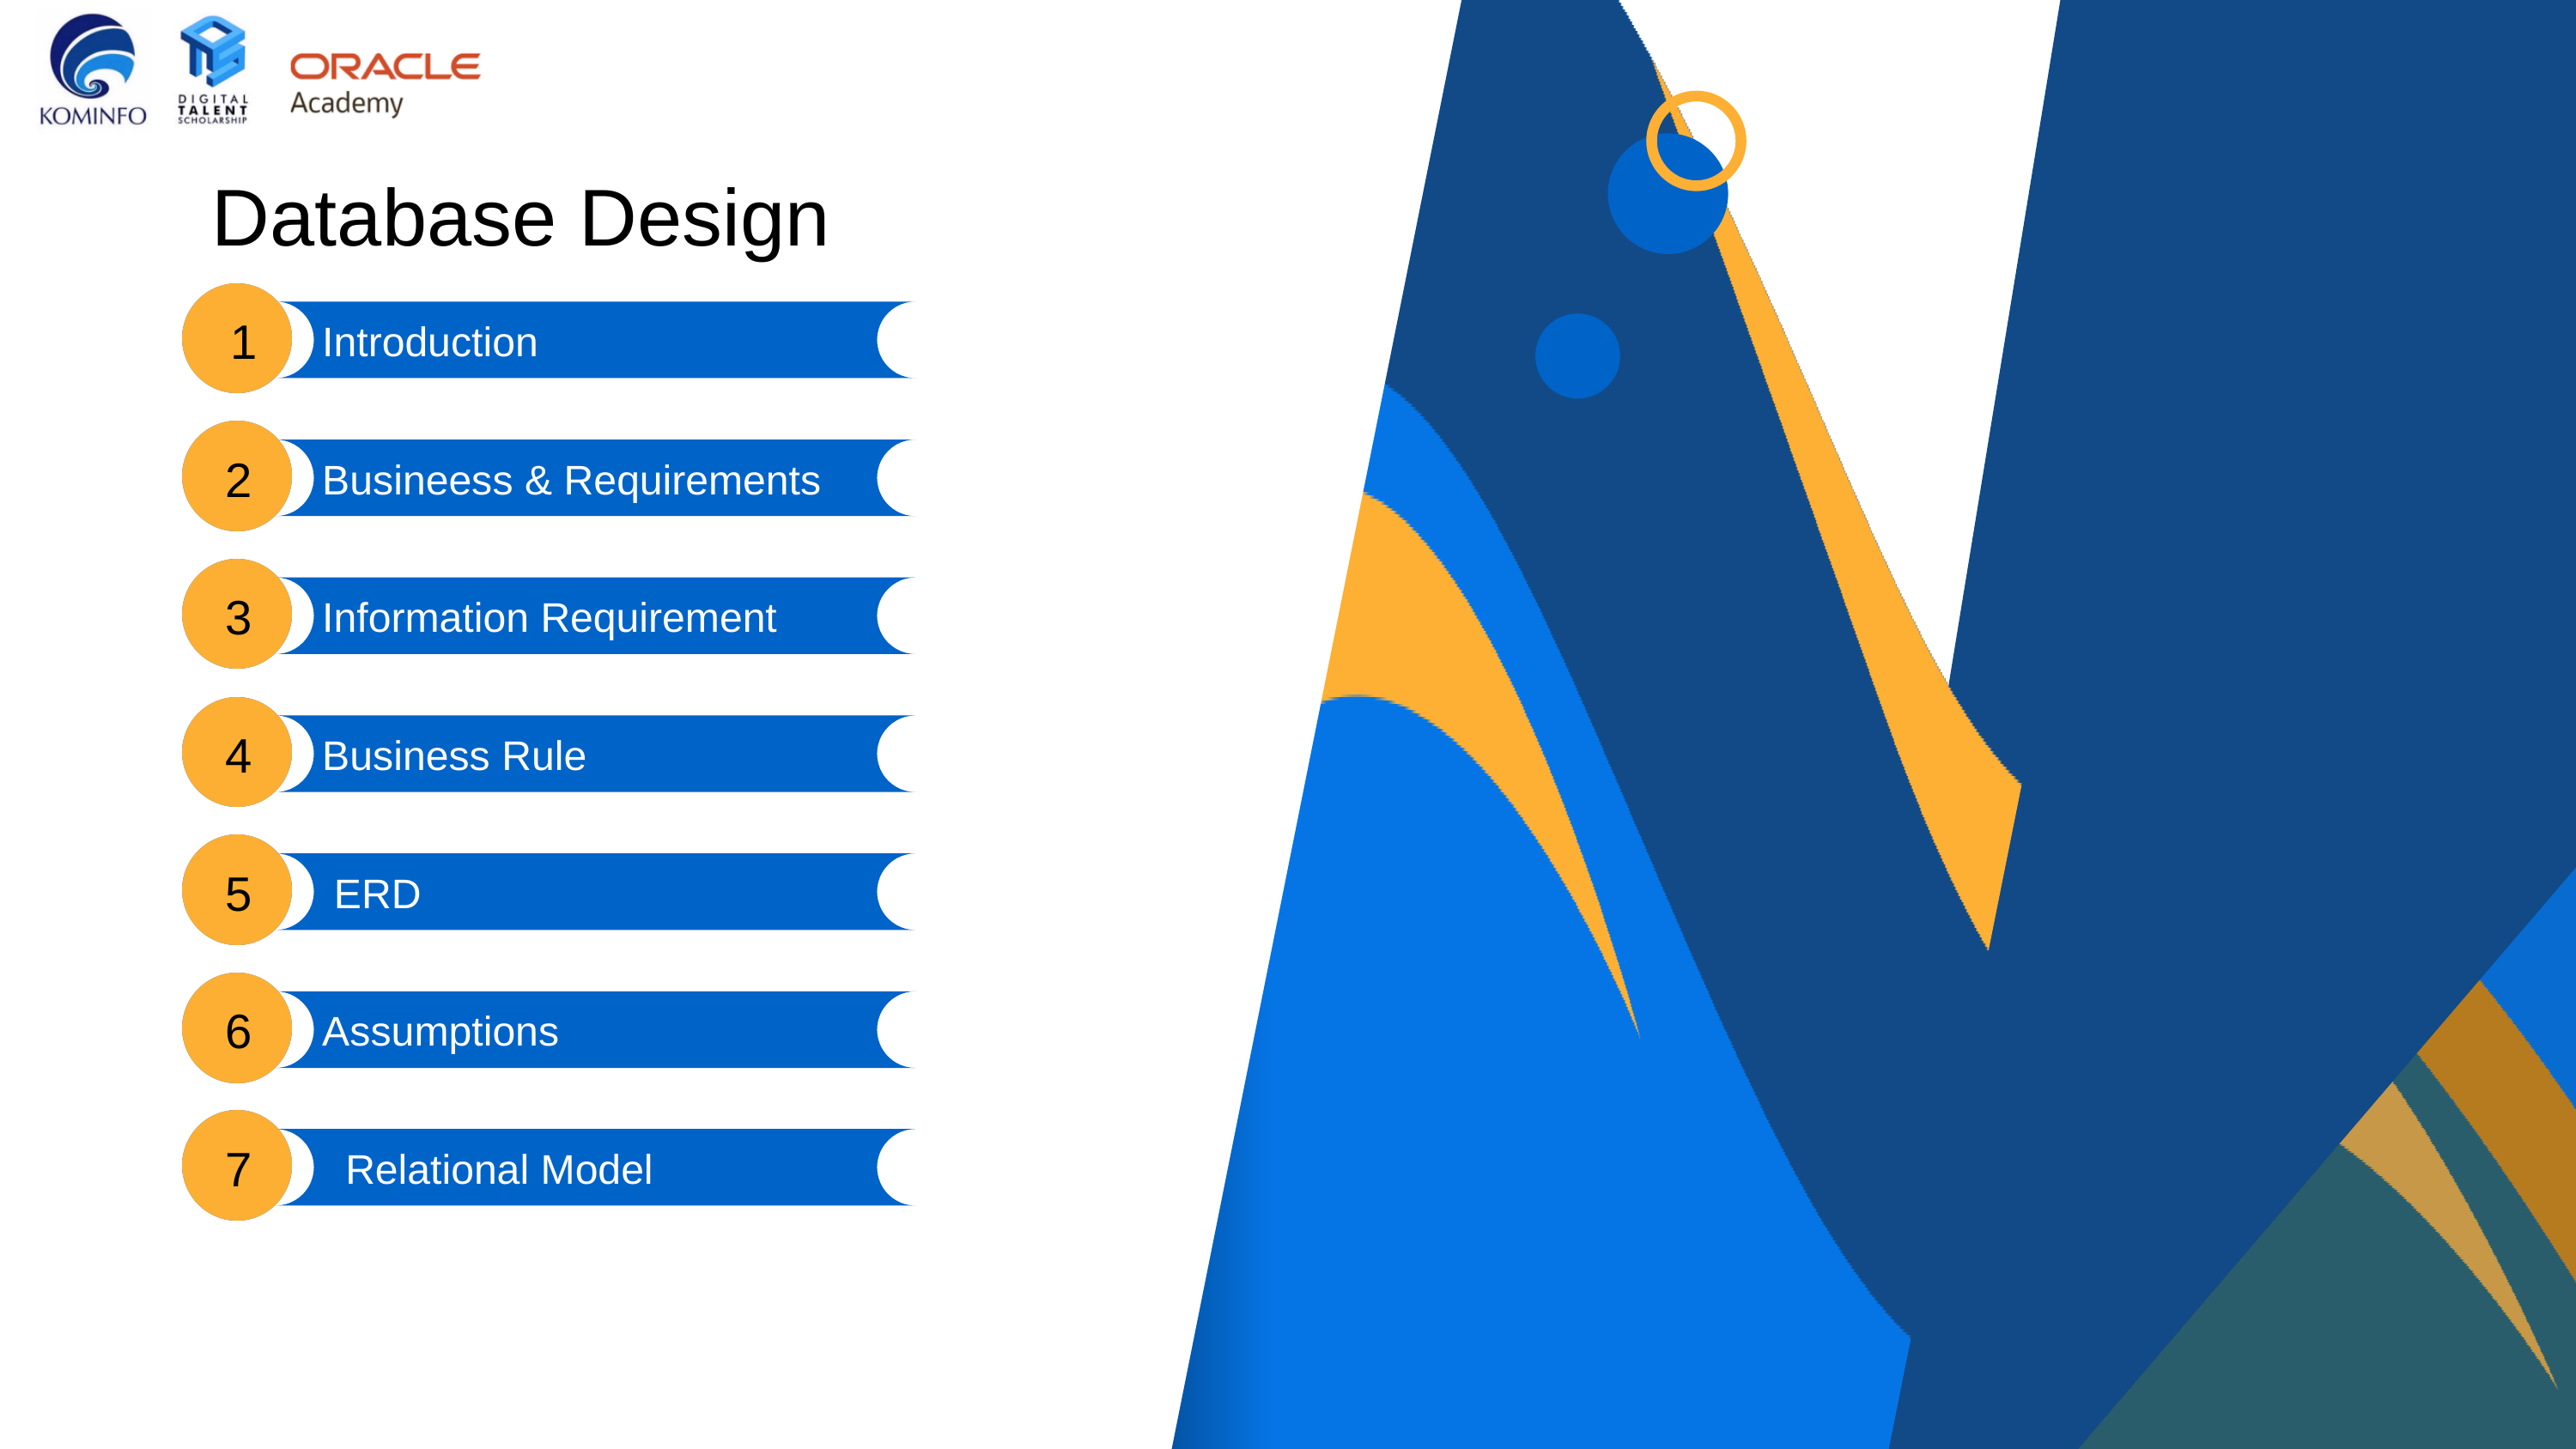

Database Design

1

Introduction

2

Busineess & Requirements

3

Information Requirement

4

Business Rule

5

 ERD

6

Assumptions

7

  Relational Model